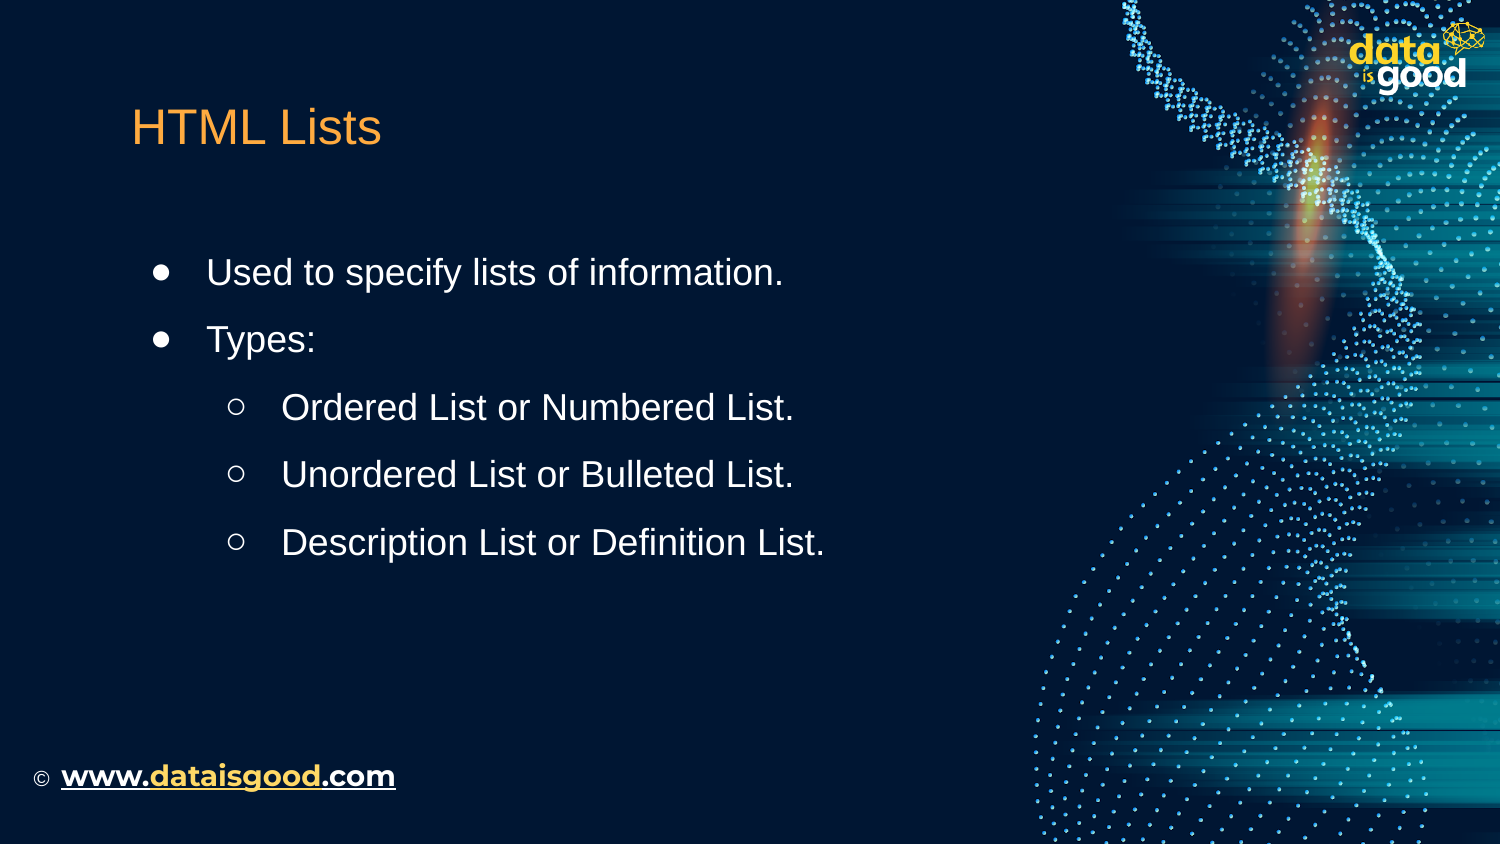

# HTML Lists
Used to specify lists of information.
Types:
Ordered List or Numbered List.
Unordered List or Bulleted List.
Description List or Definition List.